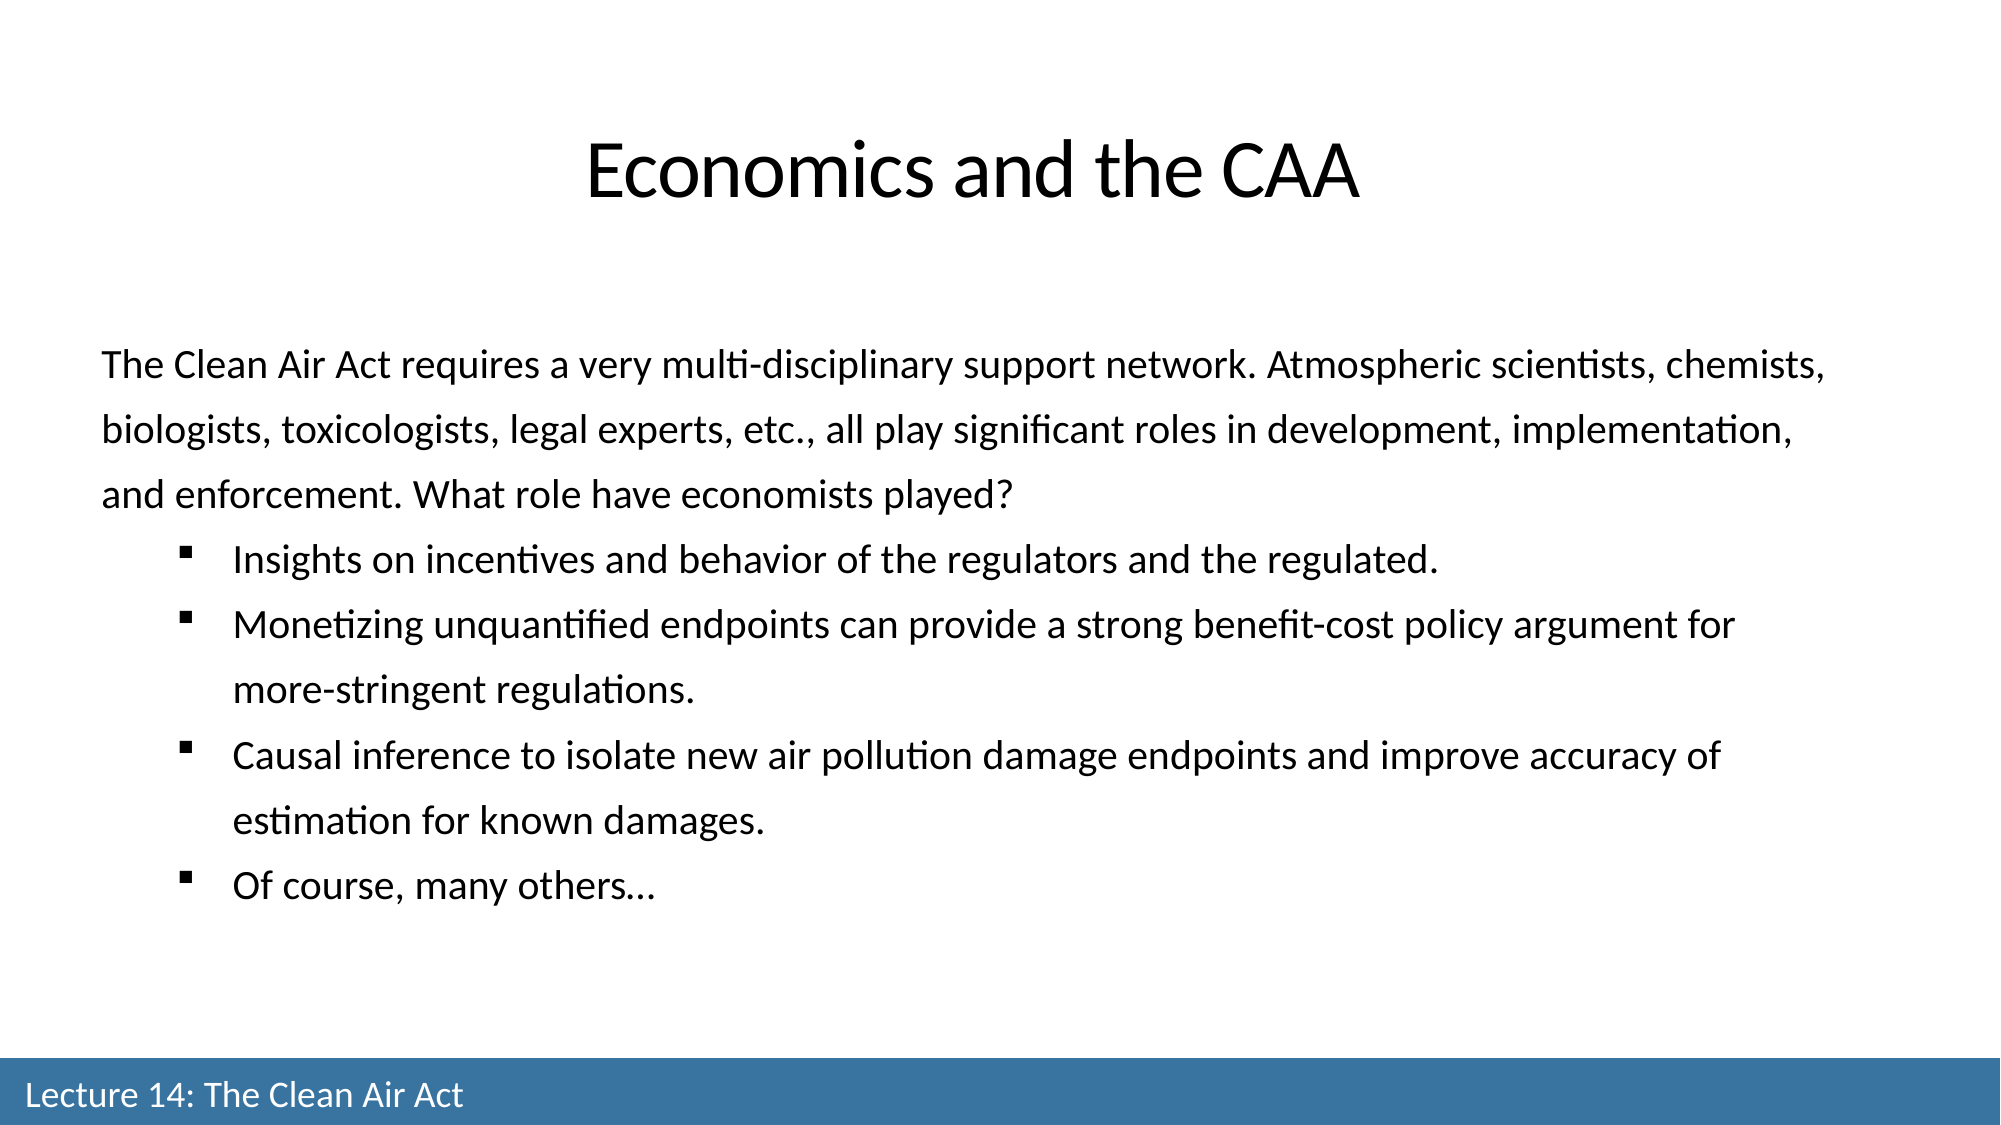

Economics and the CAA
The Clean Air Act requires a very multi-disciplinary support network. Atmospheric scientists, chemists, biologists, toxicologists, legal experts, etc., all play significant roles in development, implementation, and enforcement. What role have economists played?
Insights on incentives and behavior of the regulators and the regulated.
Monetizing unquantified endpoints can provide a strong benefit-cost policy argument for more-stringent regulations.
Causal inference to isolate new air pollution damage endpoints and improve accuracy of estimation for known damages.
Of course, many others…